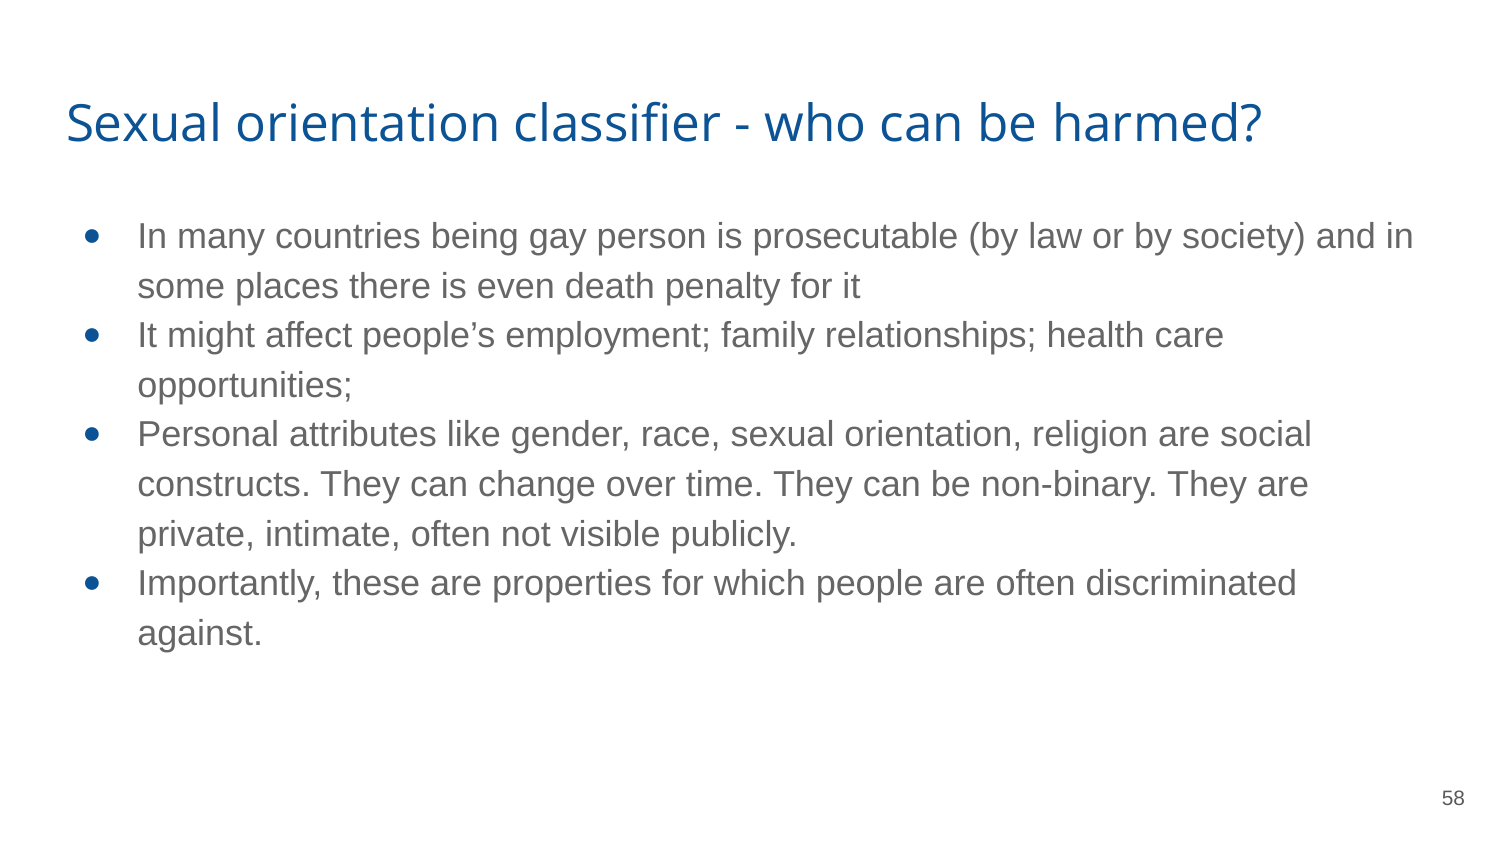

# Sexual orientation classifier - who can be harmed?
In many countries being gay person is prosecutable (by law or by society) and in some places there is even death penalty for it
It might affect people’s employment; family relationships; health care  opportunities;
Personal attributes like gender, race, sexual orientation, religion are social constructs. They can change over time. They can be non-binary. They are private, intimate, often not visible publicly.
Importantly, these are properties for which people are often discriminated against.

58